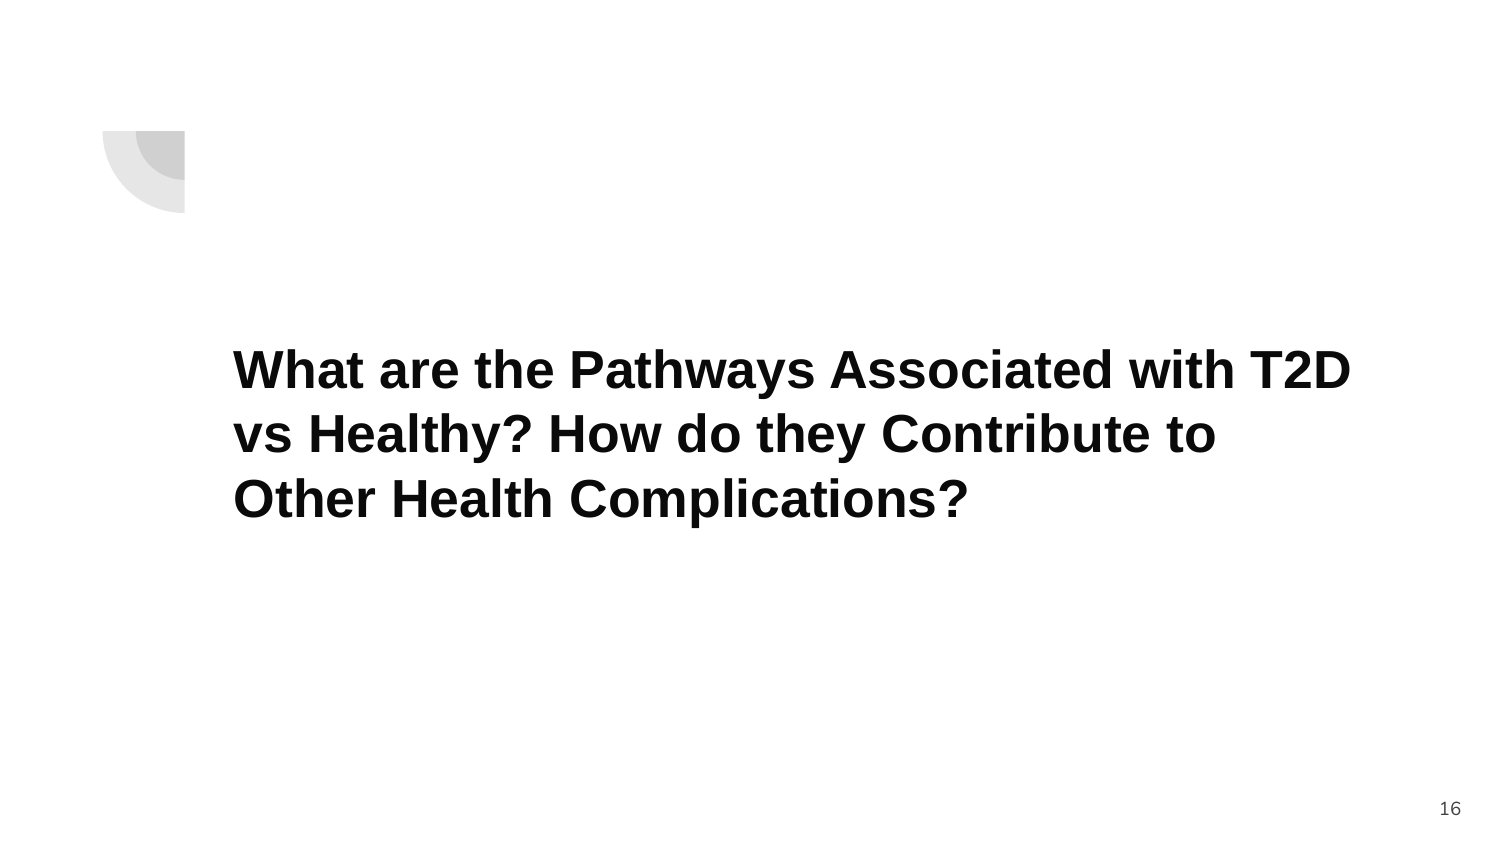

# What are the Pathways Associated with T2D vs Healthy? How do they Contribute to Other Health Complications?
16